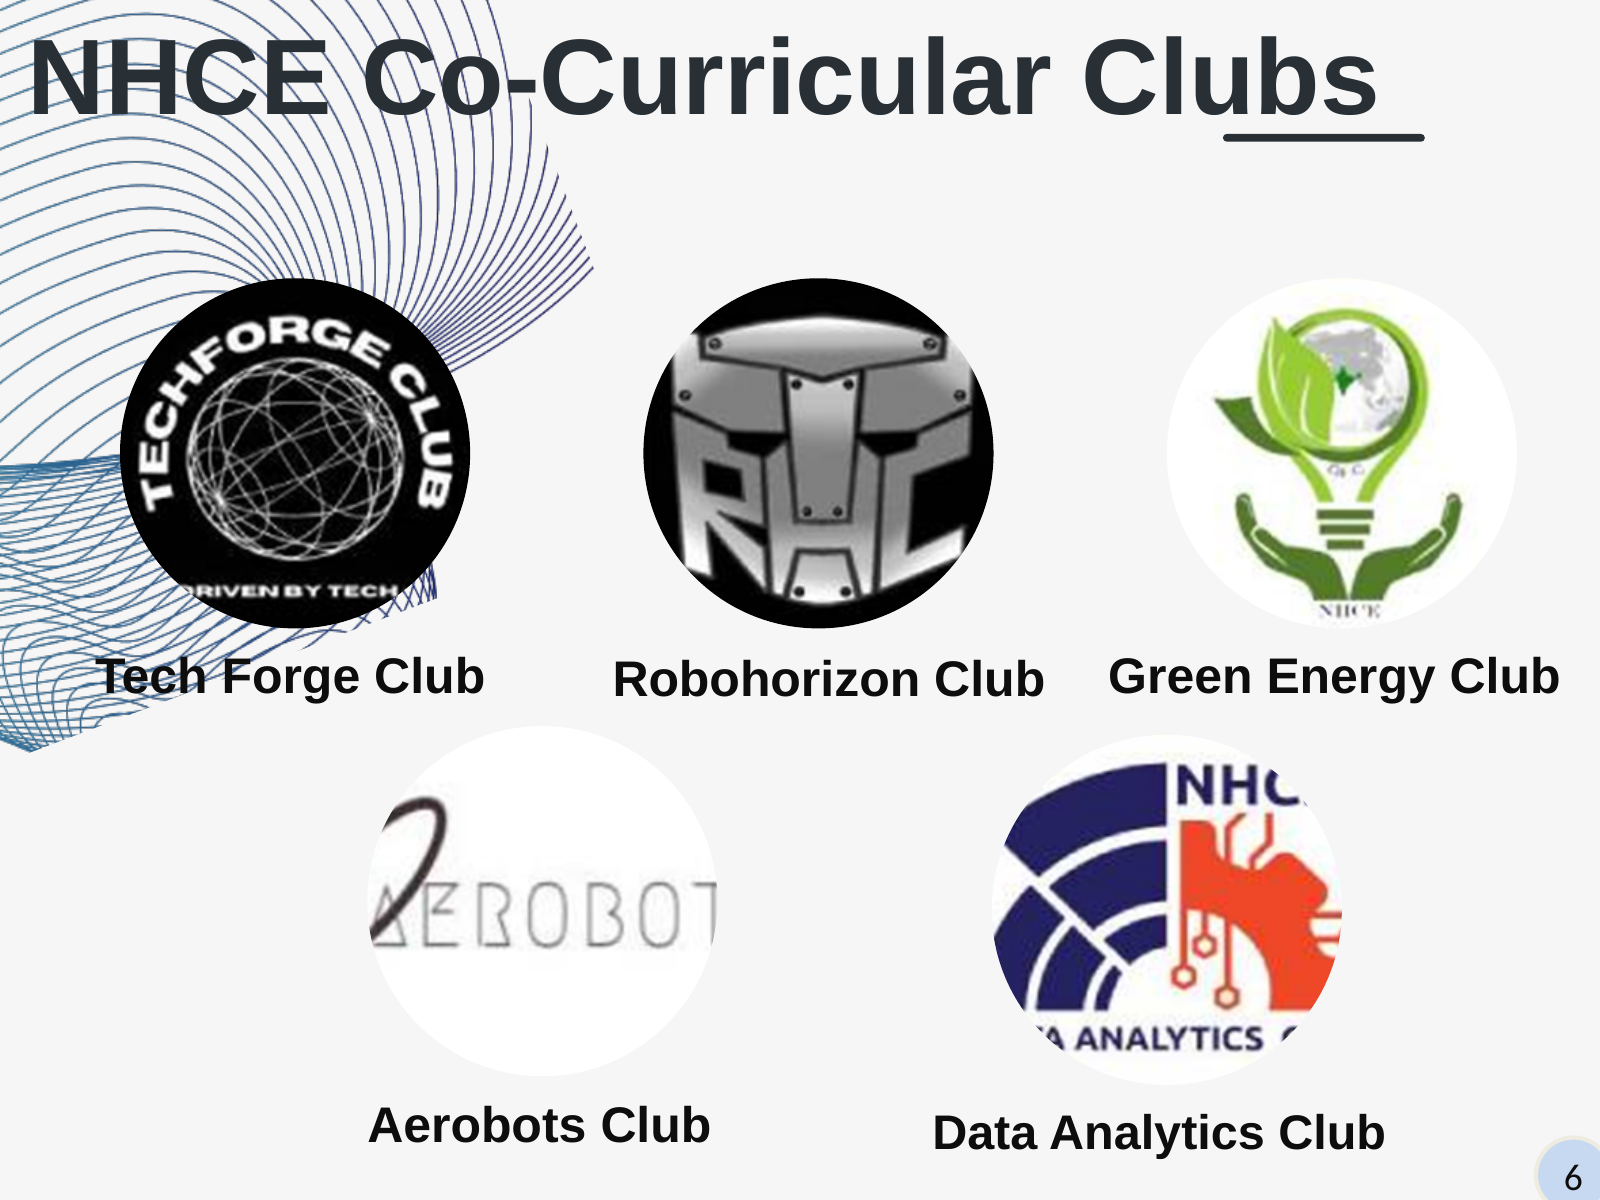

NHCE Co-Curricular Clubs

Tech Forge Club
Green Energy Club
Robohorizon Club

Aerobots Club
Data Analytics Club
6